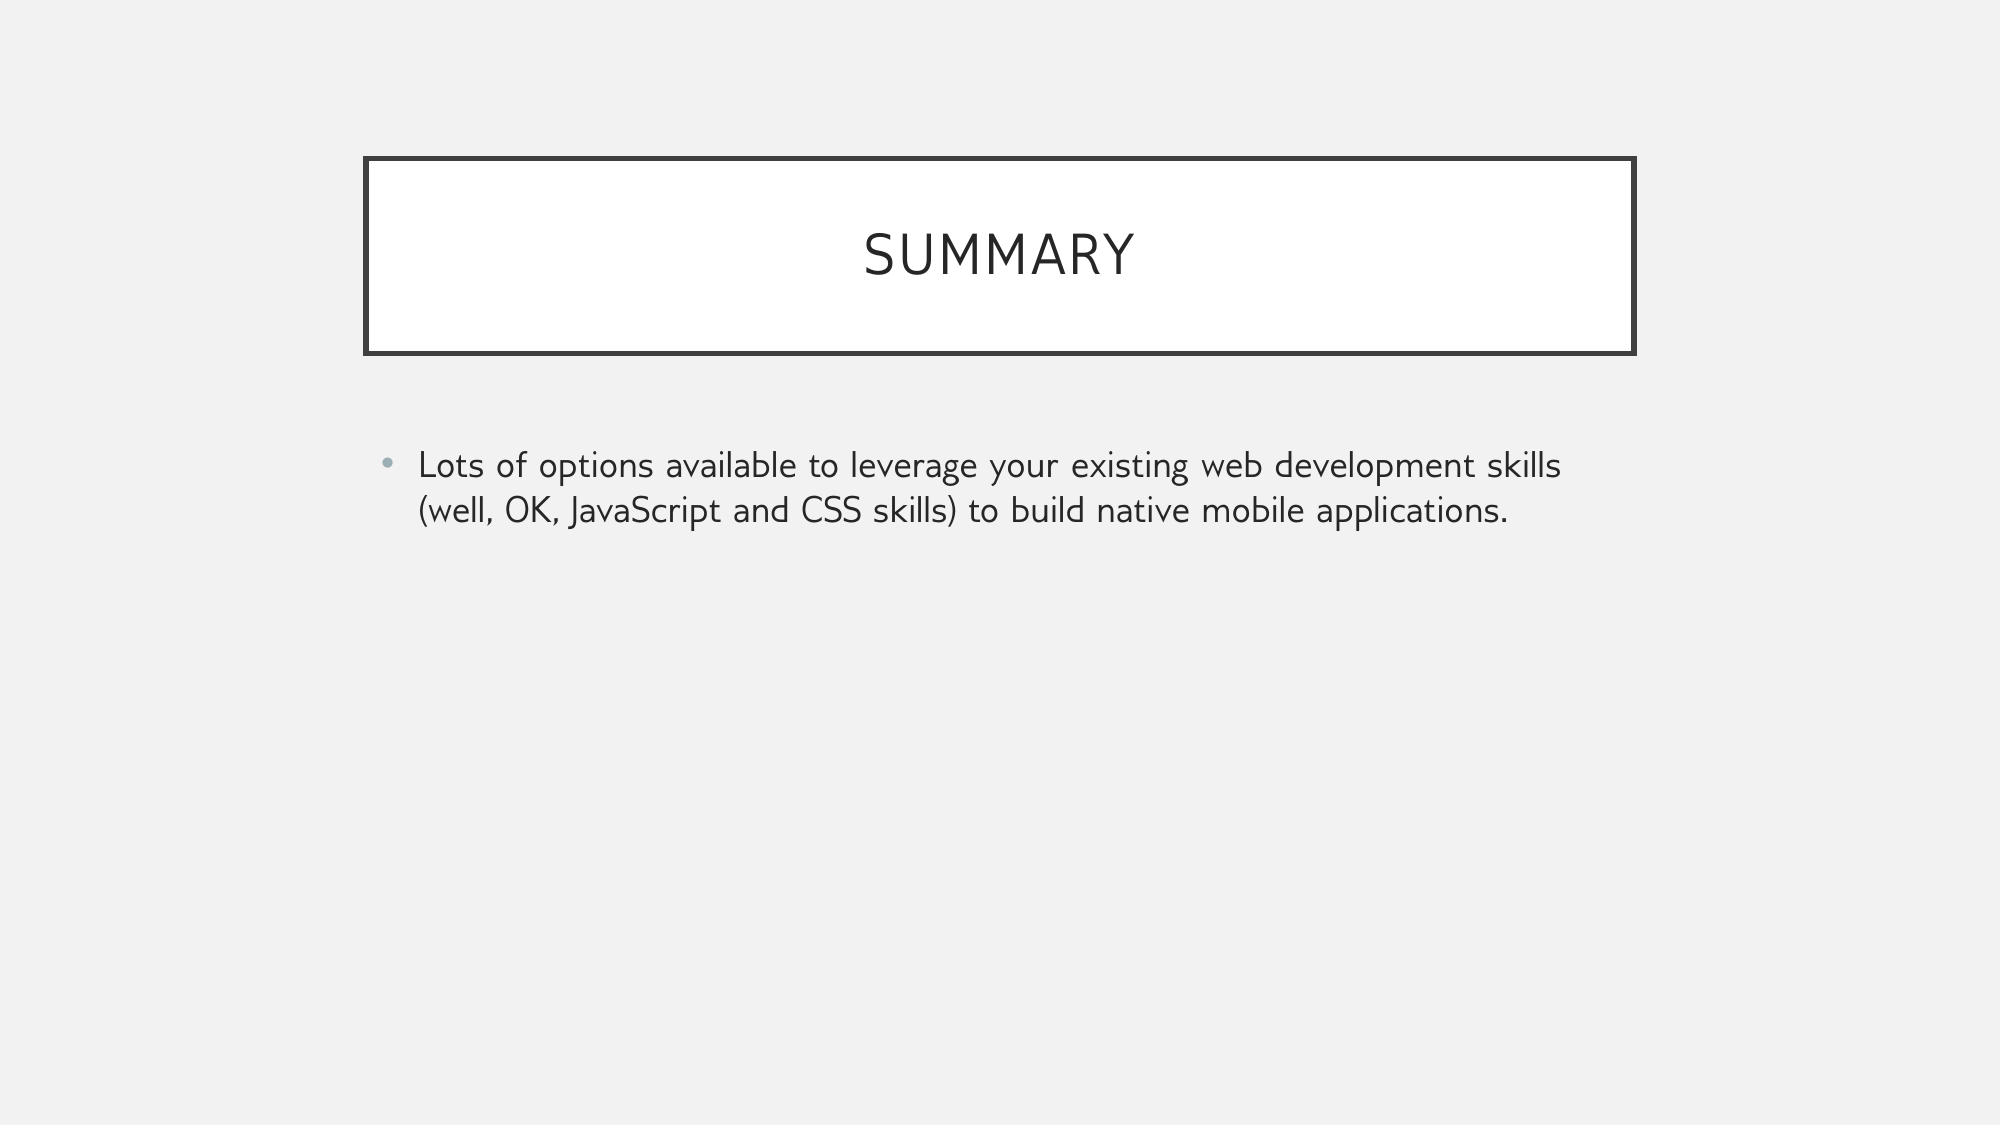

# Summary
Lots of options available to leverage your existing web development skills (well, OK, JavaScript and CSS skills) to build native mobile applications.